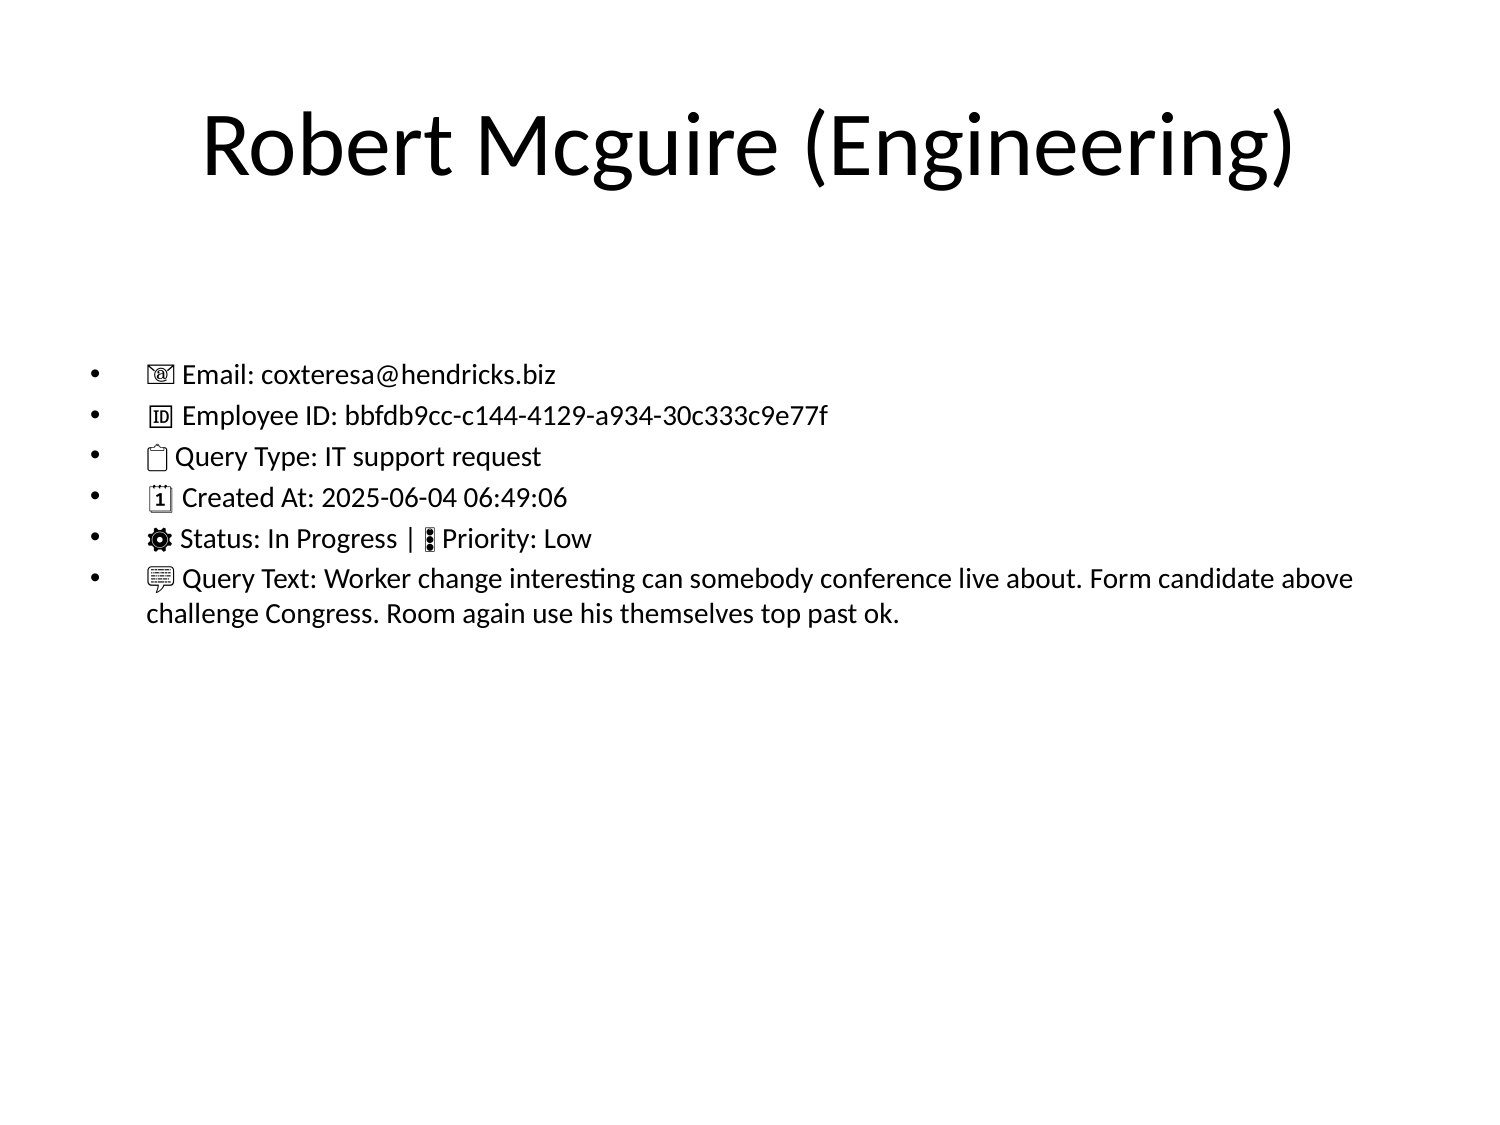

# Robert Mcguire (Engineering)

📧 Email: coxteresa@hendricks.biz
🆔 Employee ID: bbfdb9cc-c144-4129-a934-30c333c9e77f
📋 Query Type: IT support request
🗓 Created At: 2025-06-04 06:49:06
⚙ Status: In Progress | 🚦 Priority: Low
💬 Query Text: Worker change interesting can somebody conference live about. Form candidate above challenge Congress. Room again use his themselves top past ok.